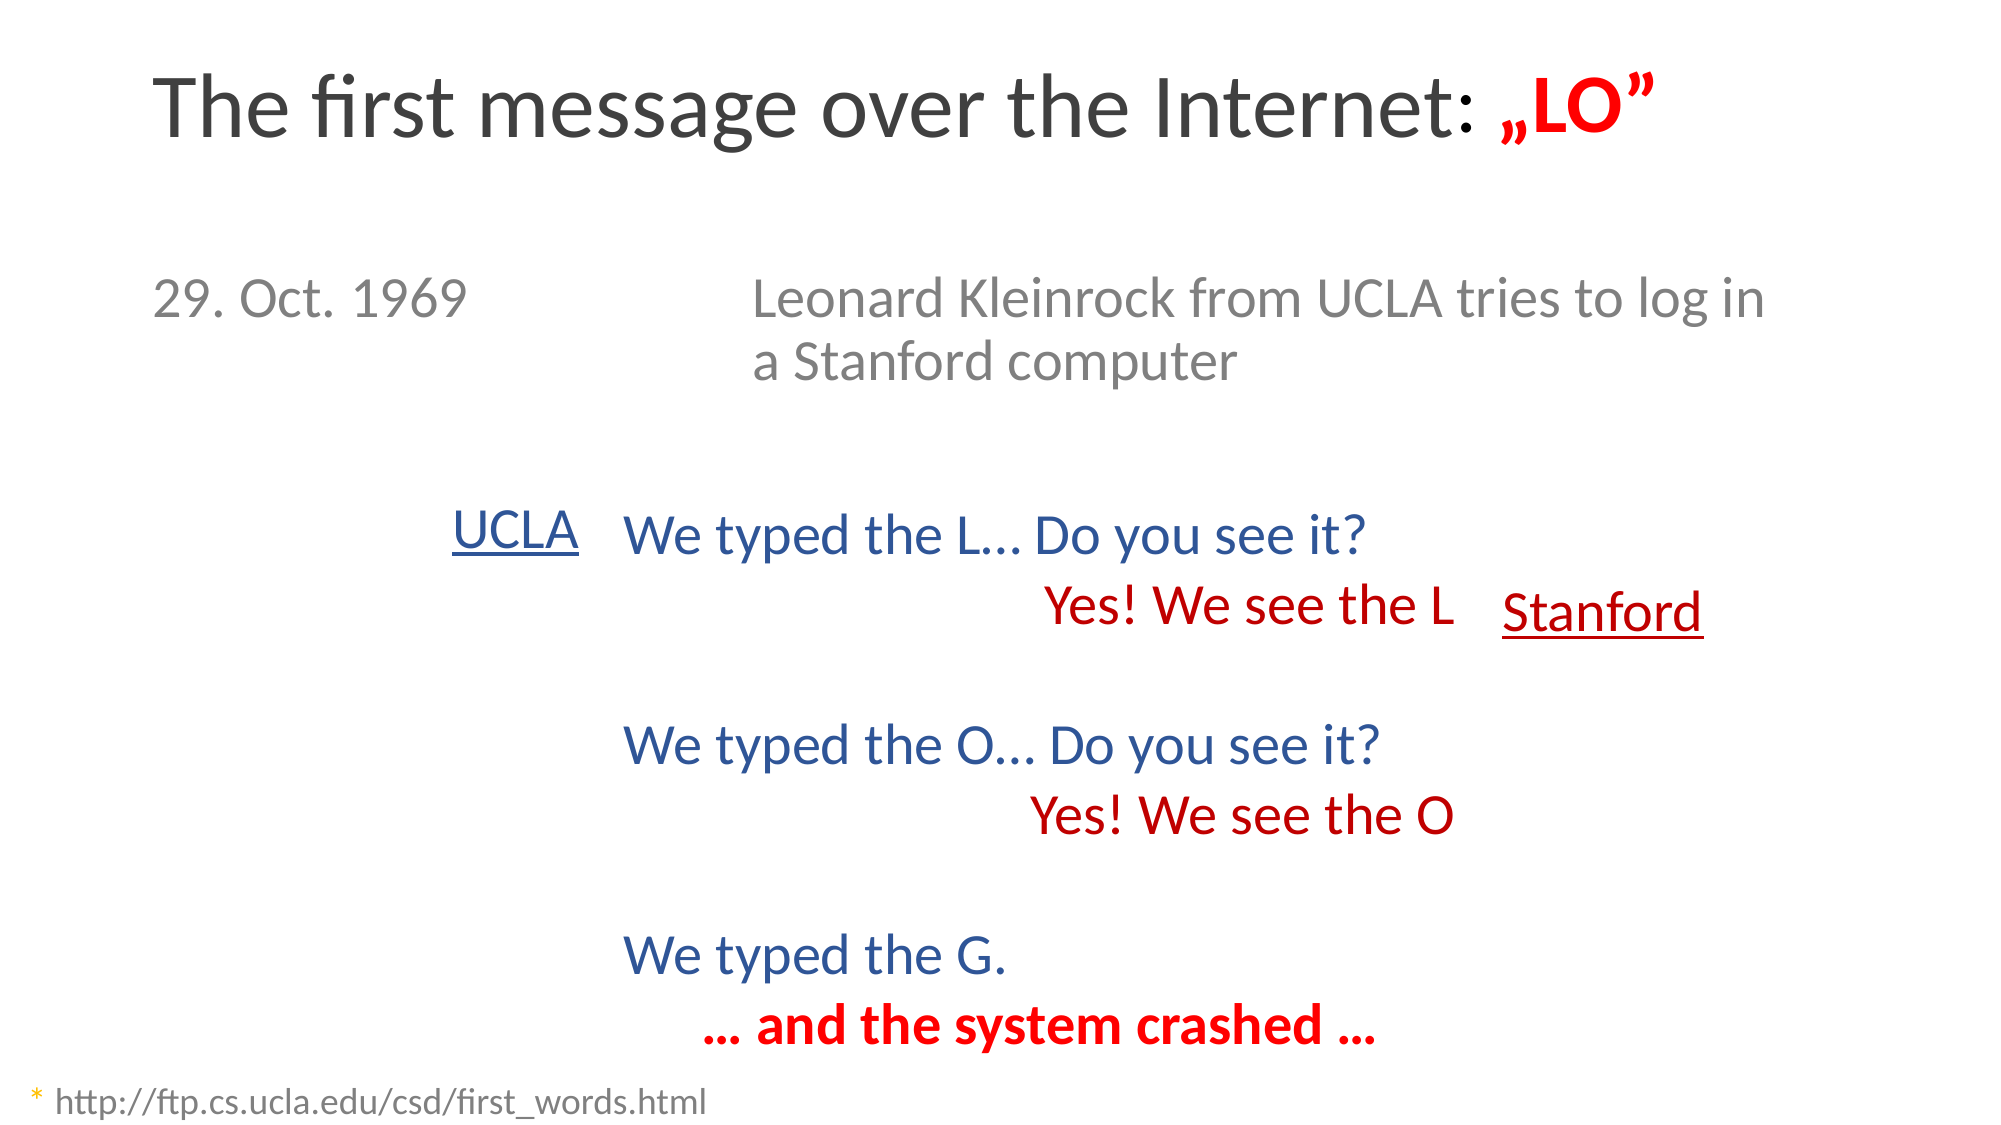

# The first message over the Internet
: „LO”
29. Oct. 1969		Leonard Kleinrock from UCLA tries to log in 					a Stanford computer

		UCLA
									Stanford
We typed the L… Do you see it?
Yes! We see the L

We typed the O… Do you see it?
Yes! We see the O

We typed the G.
… and the system crashed …
* http://ftp.cs.ucla.edu/csd/first_words.html